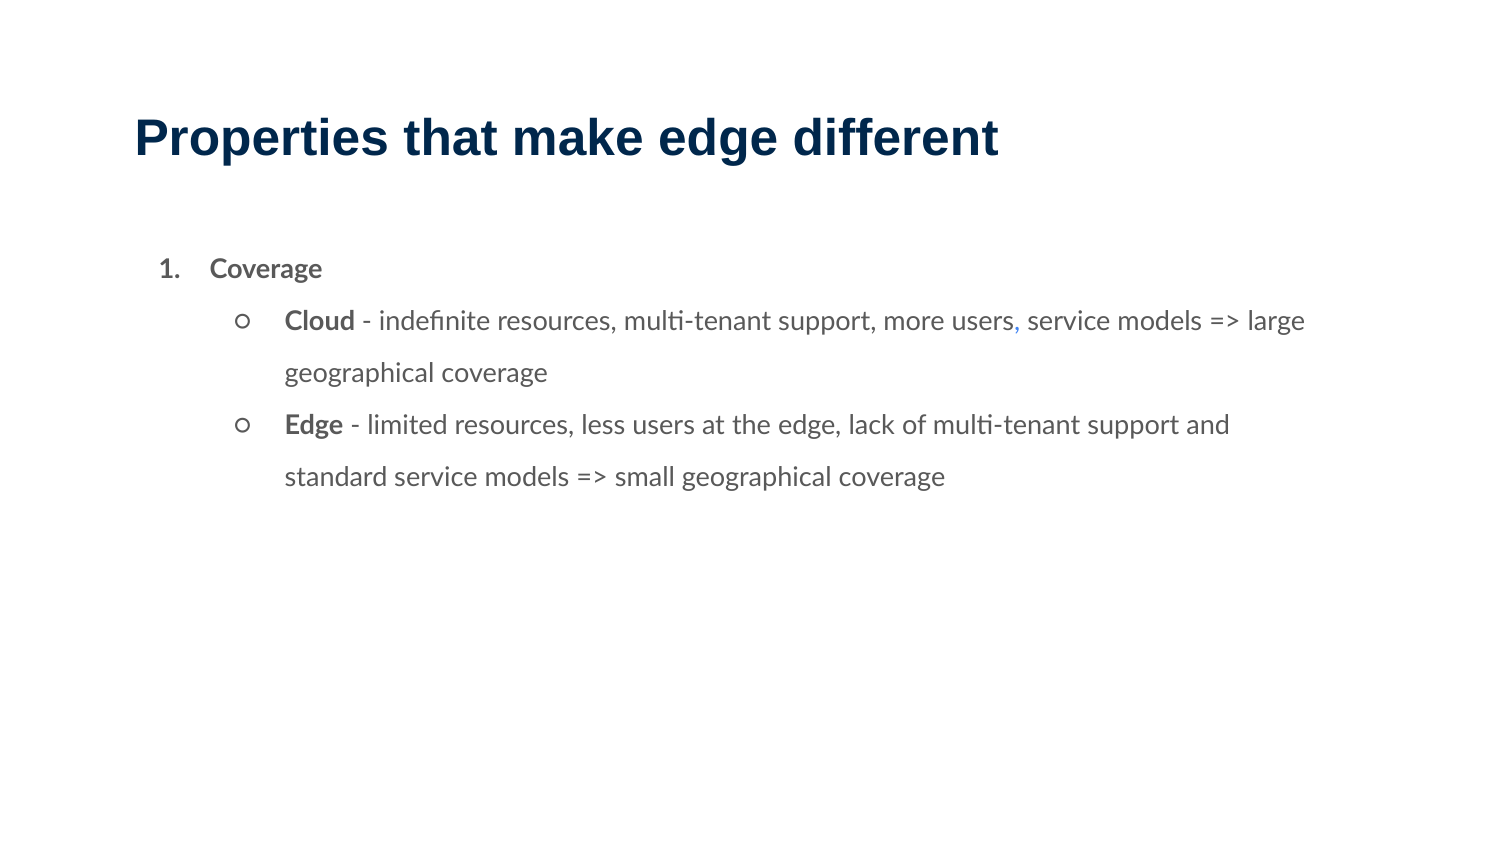

Properties that make edge different
Coverage
Cloud - indefinite resources, multi-tenant support, more users, service models => large geographical coverage
Edge - limited resources, less users at the edge, lack of multi-tenant support and standard service models => small geographical coverage